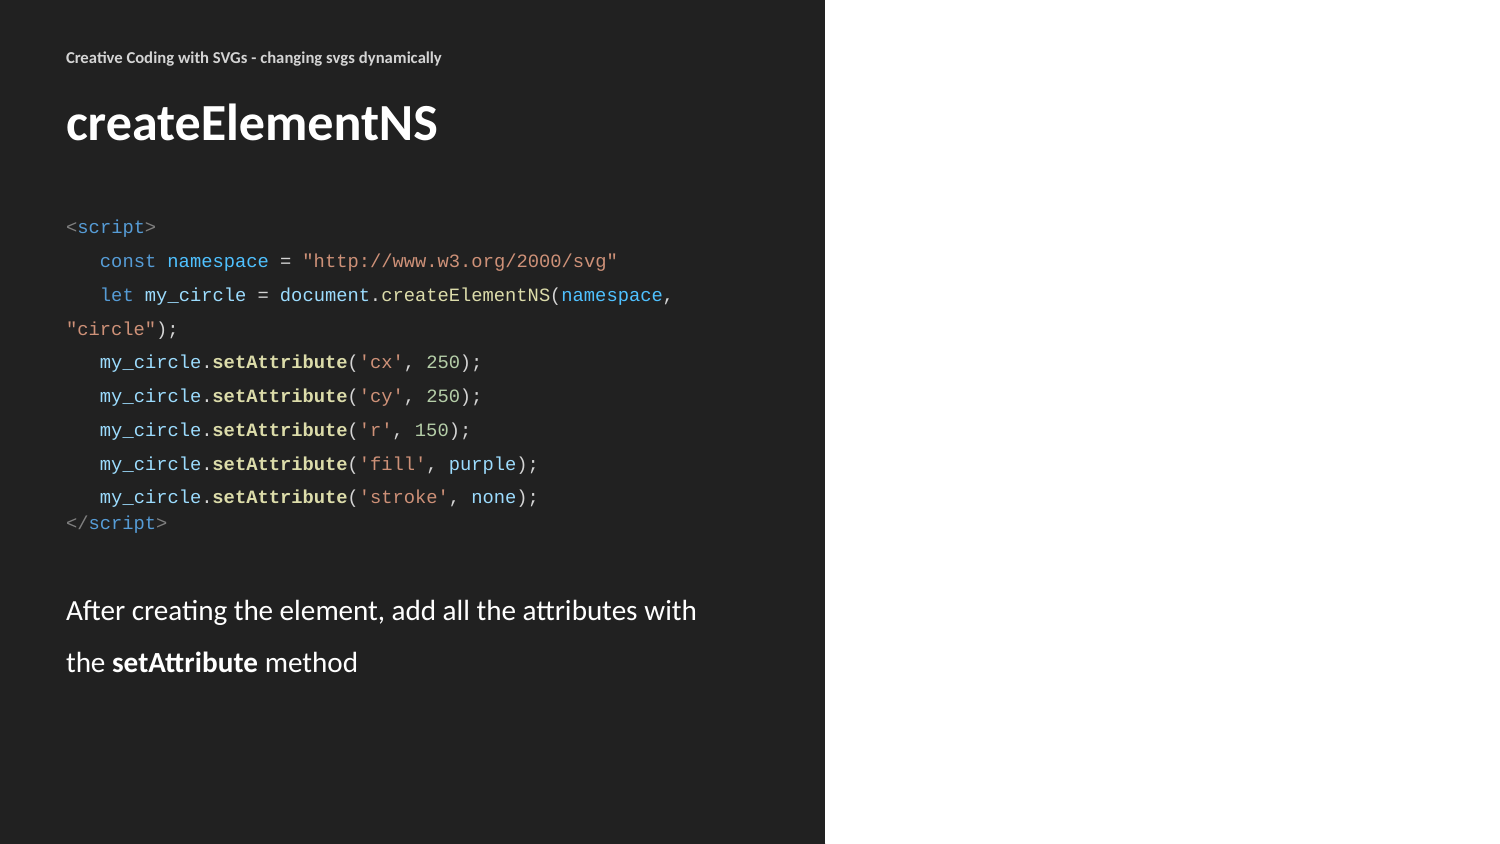

# createElementNS
<script>
   const namespace = "http://www.w3.org/2000/svg"
   let my_circle = document.createElementNS(namespace, "circle");
   my_circle.setAttribute('cx', 250);
   my_circle.setAttribute('cy', 250);
   my_circle.setAttribute('r', 150);
   my_circle.setAttribute('fill', purple);
   my_circle.setAttribute('stroke', none);
</script>

After creating the element, add all the attributes with the setAttribute method